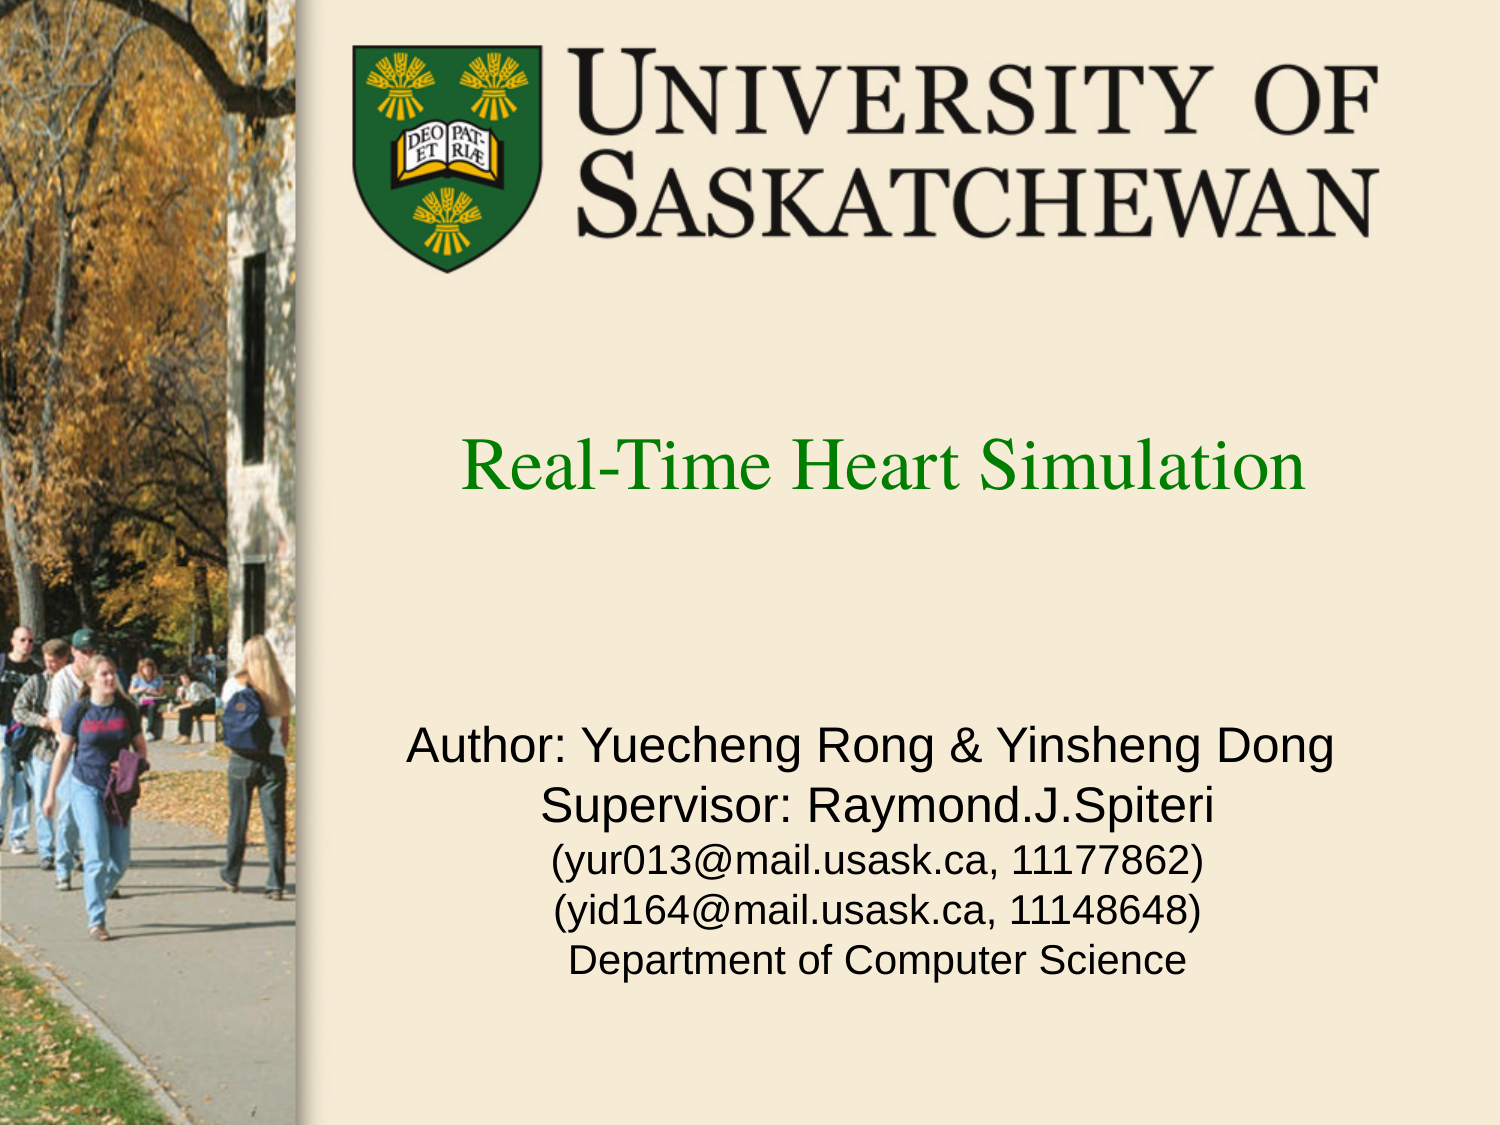

# Real-Time Heart Simulation
Author: Yuecheng Rong & Yinsheng Dong
Supervisor: Raymond.J.Spiteri
(yur013@mail.usask.ca, 11177862)
(yid164@mail.usask.ca, 11148648)
Department of Computer Science